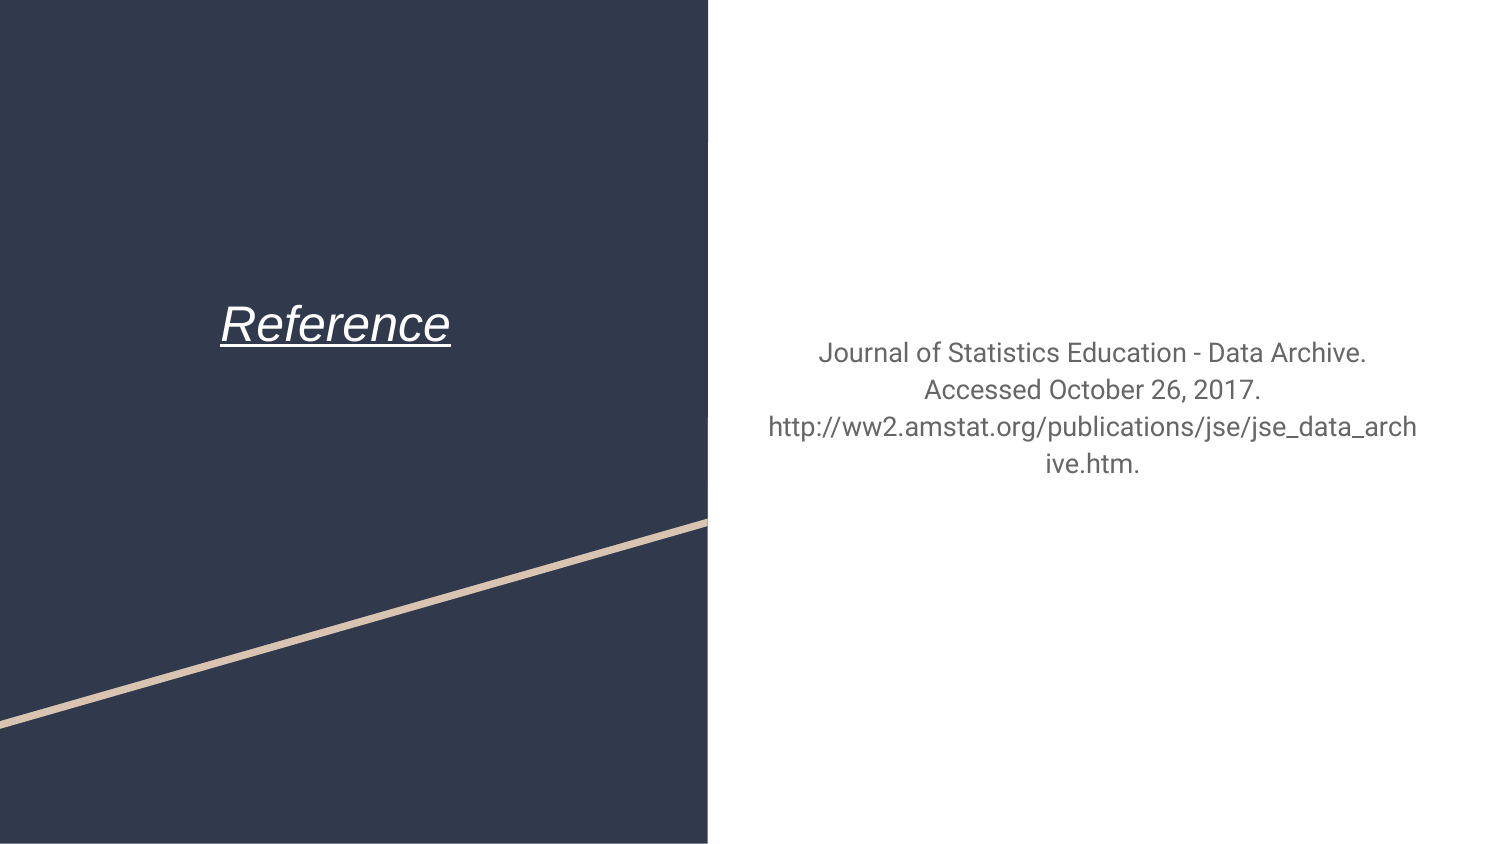

# Reference
Journal of Statistics Education - Data Archive. Accessed October 26, 2017. http://ww2.amstat.org/publications/jse/jse_data_archive.htm.